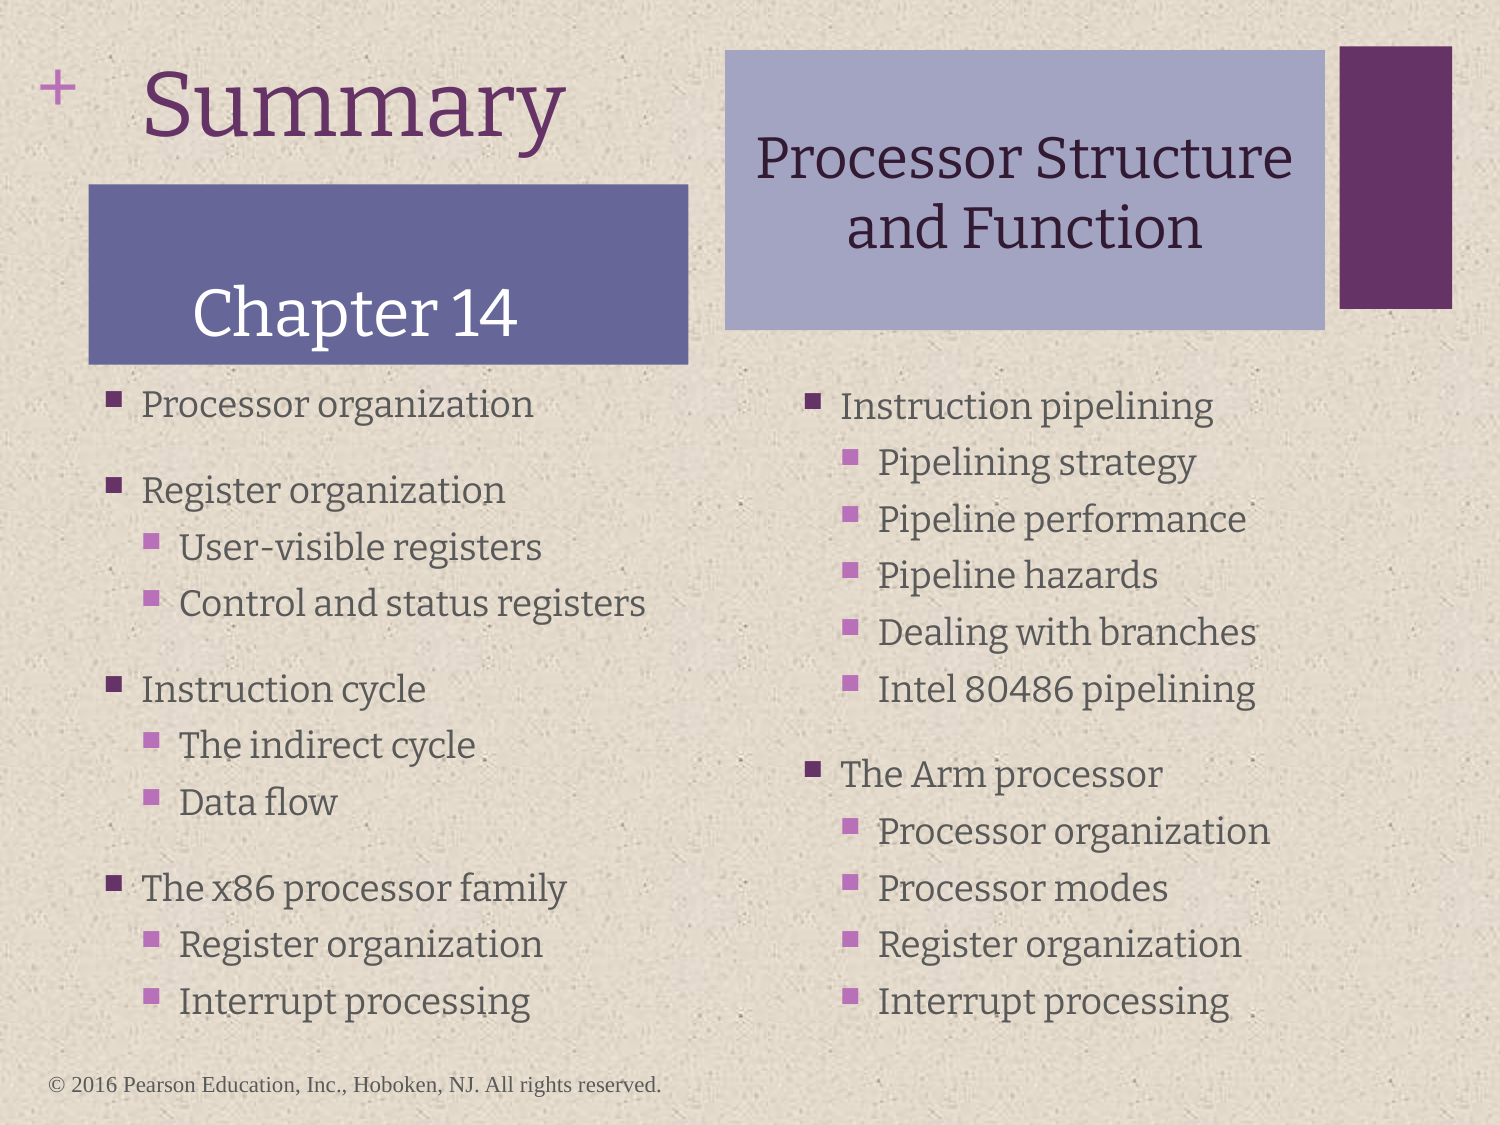

# Summary
Processor Structure and Function

Chapter 14

Processor organization
Register organization
User-visible registers
Control and status registers
Instruction cycle
The indirect cycle
Data flow
The x86 processor family
Register organization
Interrupt processing
Instruction pipelining
Pipelining strategy
Pipeline performance
Pipeline hazards
Dealing with branches
Intel 80486 pipelining
The Arm processor
Processor organization
Processor modes
Register organization
Interrupt processing
© 2016 Pearson Education, Inc., Hoboken, NJ. All rights reserved.